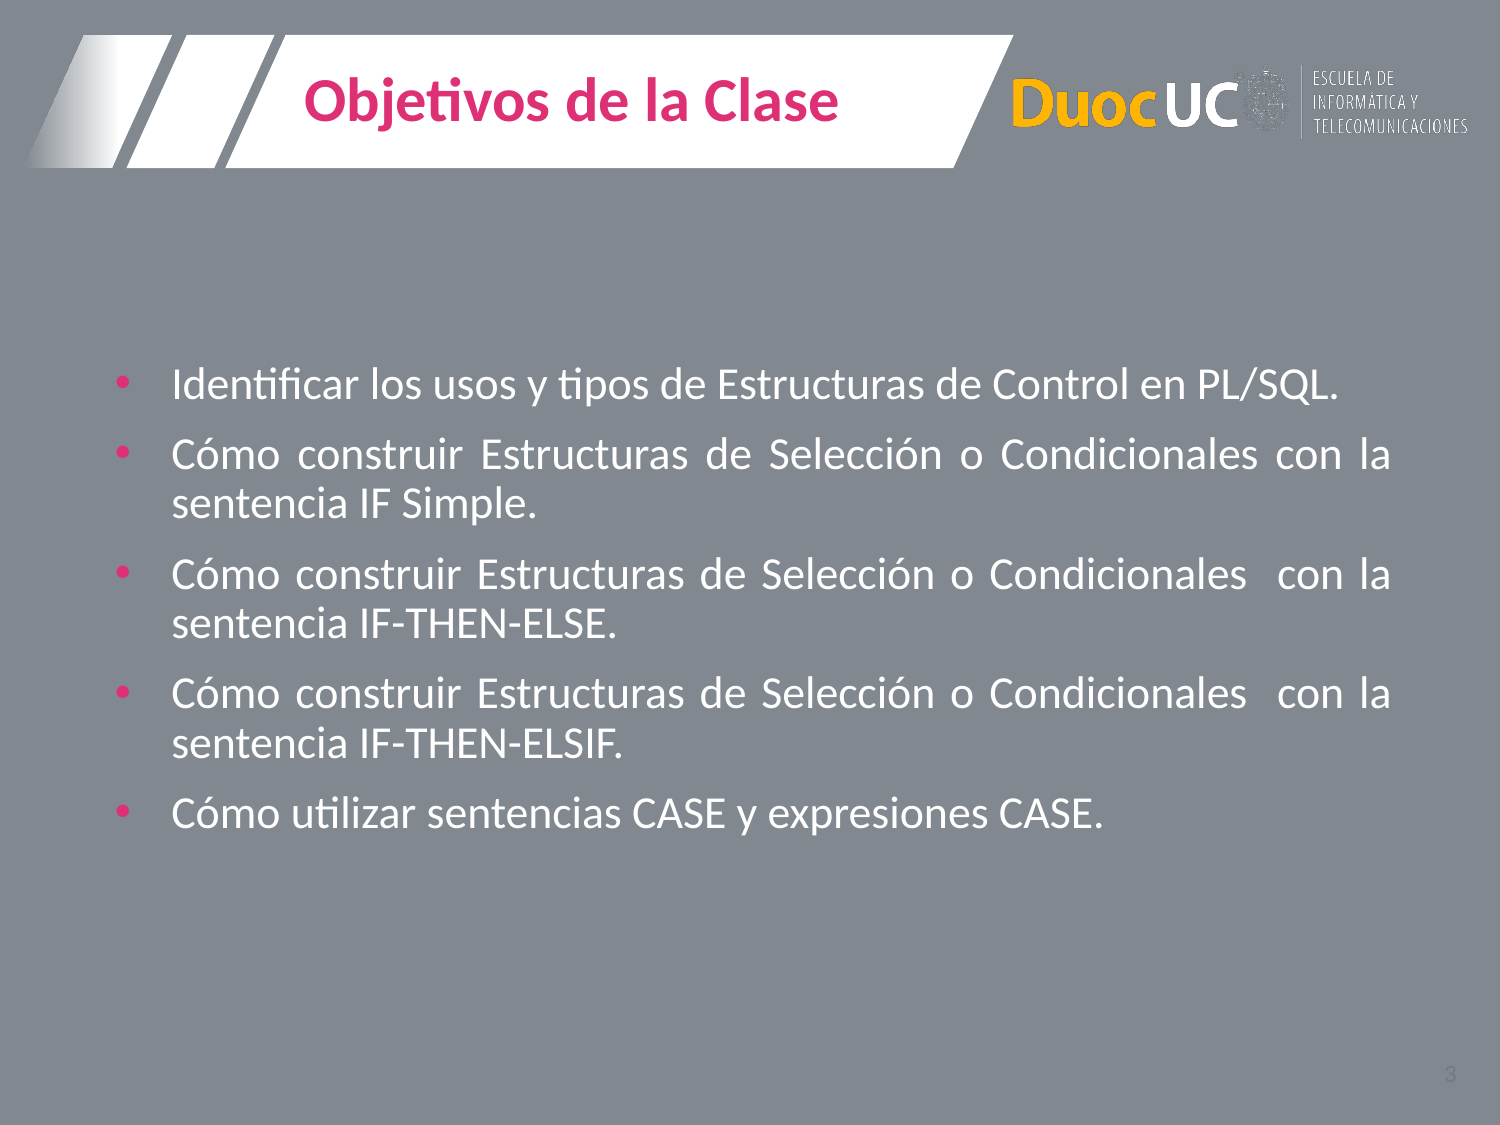

# Objetivos de la Clase
Identificar los usos y tipos de Estructuras de Control en PL/SQL.
Cómo construir Estructuras de Selección o Condicionales con la sentencia IF Simple.
Cómo construir Estructuras de Selección o Condicionales  con la sentencia IF-THEN-ELSE.
Cómo construir Estructuras de Selección o Condicionales  con la sentencia IF-THEN-ELSIF.
Cómo utilizar sentencias CASE y expresiones CASE.
3